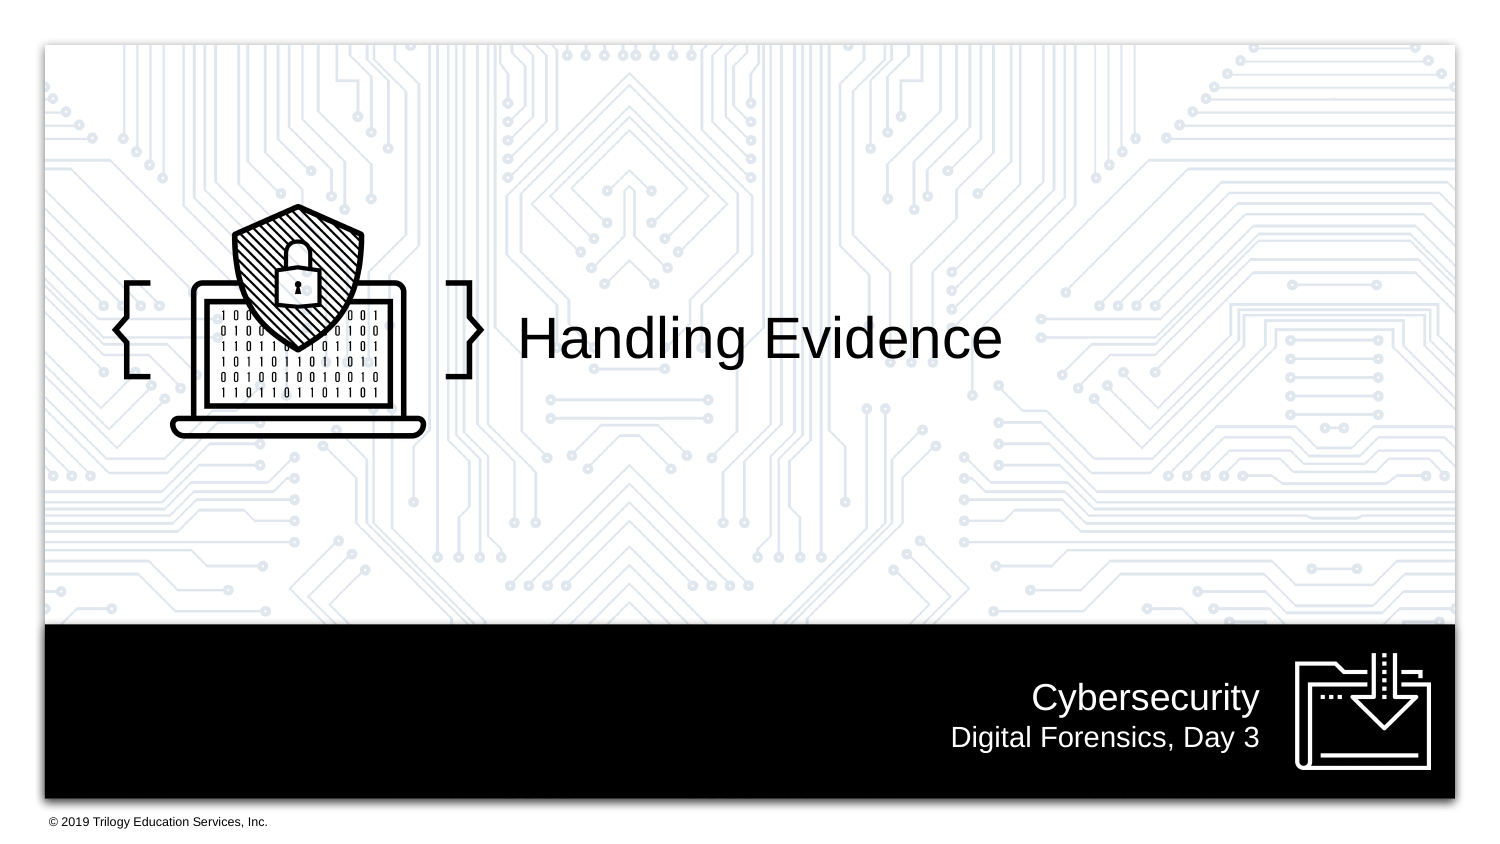

Handling Evidence
# Digital Forensics, Day 3